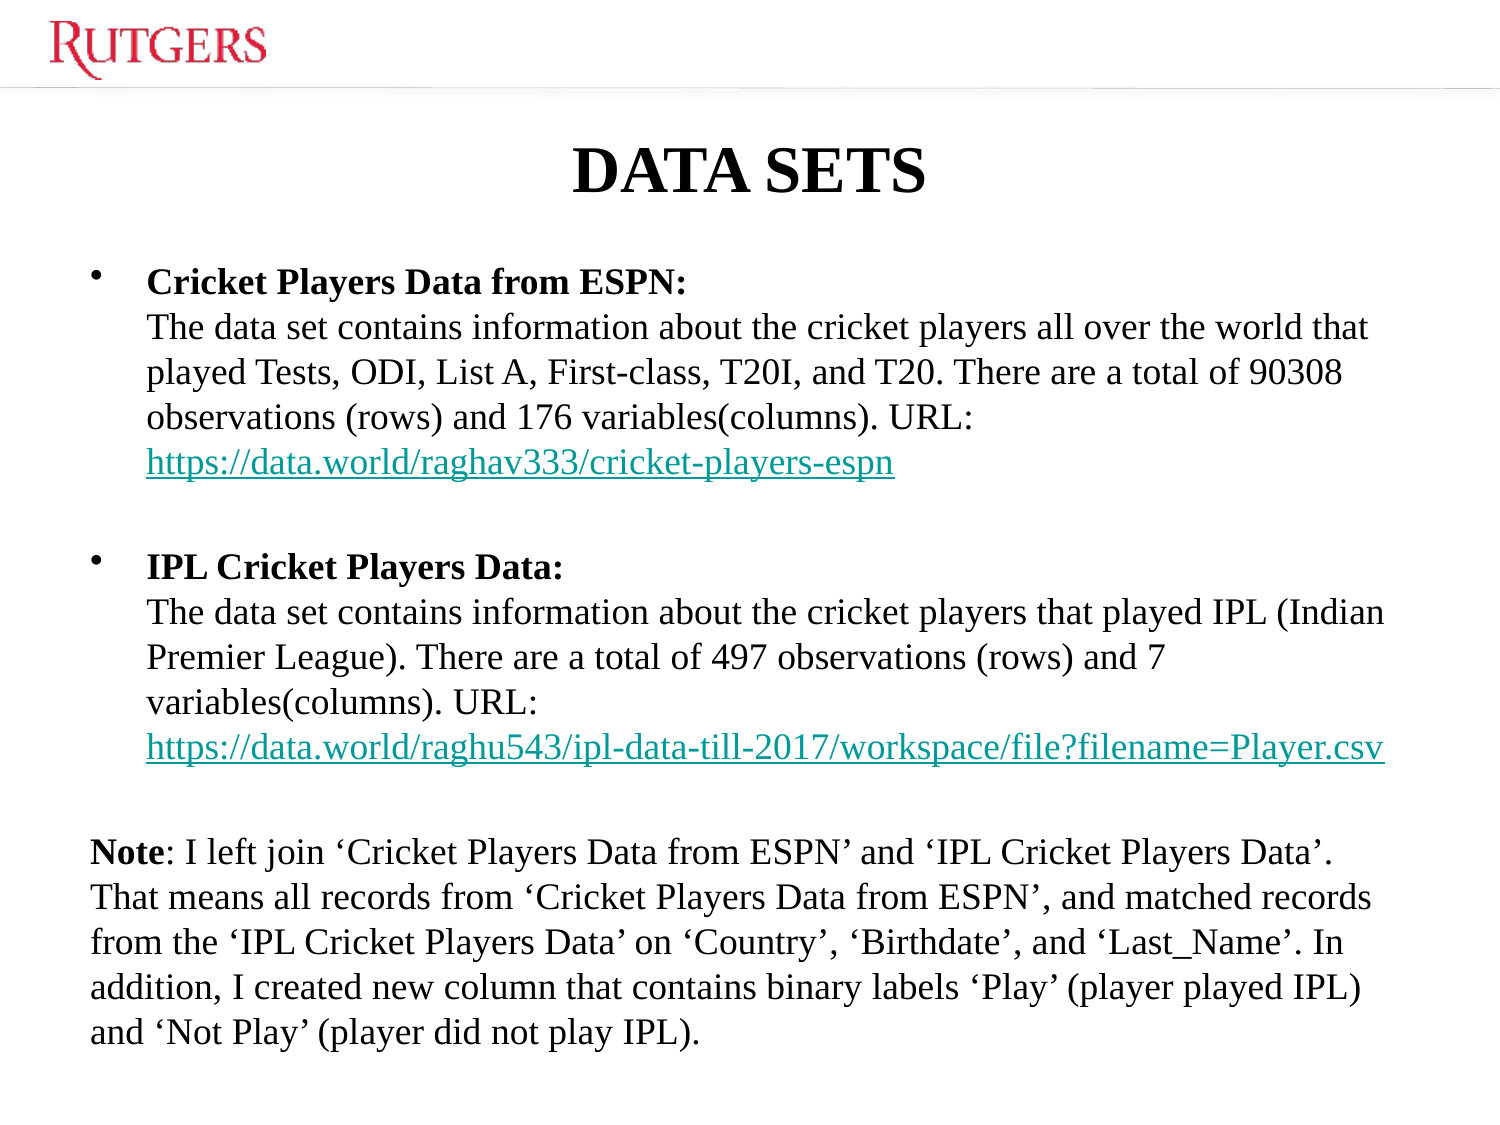

# DATA SETS
Cricket Players Data from ESPN:
The data set contains information about the cricket players all over the world that played Tests, ODI, List A, First-class, T20I, and T20. There are a total of 90308 observations (rows) and 176 variables(columns). URL: https://data.world/raghav333/cricket-players-espn

IPL Cricket Players Data:
The data set contains information about the cricket players that played IPL (Indian Premier League). There are a total of 497 observations (rows) and 7 variables(columns). URL: https://data.world/raghu543/ipl-data-till-2017/workspace/file?filename=Player.csv

Note: I left join ‘Cricket Players Data from ESPN’ and ‘IPL Cricket Players Data’. That means all records from ‘Cricket Players Data from ESPN’, and matched records from the ‘IPL Cricket Players Data’ on ‘Country’, ‘Birthdate’, and ‘Last_Name’. In addition, I created new column that contains binary labels ‘Play’ (player played IPL) and ‘Not Play’ (player did not play IPL).